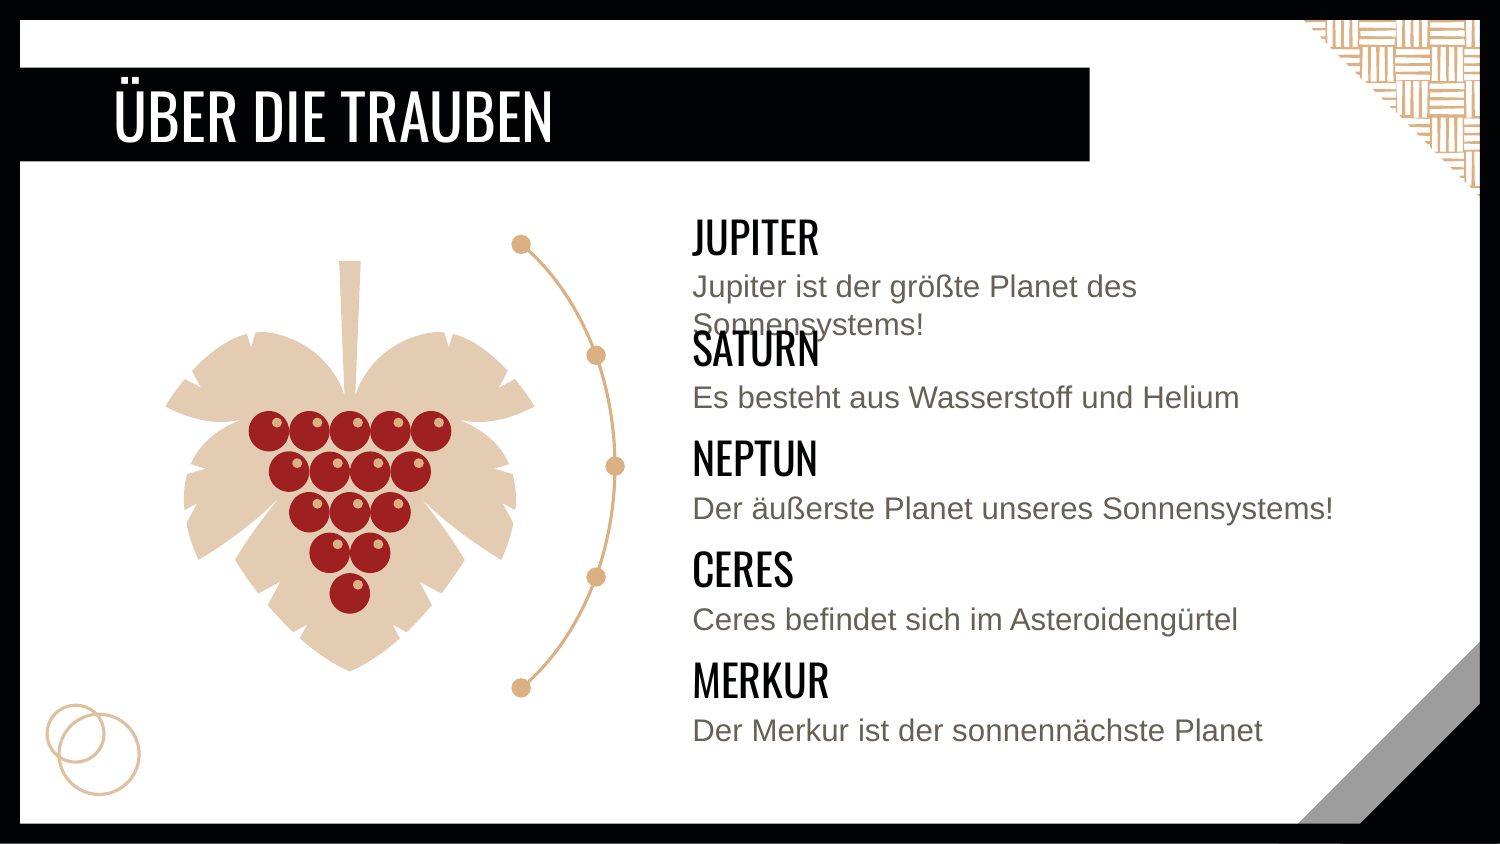

# ÜBER DIE TRAUBEN

JUPITER

Jupiter ist der größte Planet des Sonnensystems!

SATURN

Es besteht aus Wasserstoff und Helium
NEPTUN

Der äußerste Planet unseres Sonnensystems!
CERES

Ceres befindet sich im Asteroidengürtel
MERKUR

Der Merkur ist der sonnennächste Planet